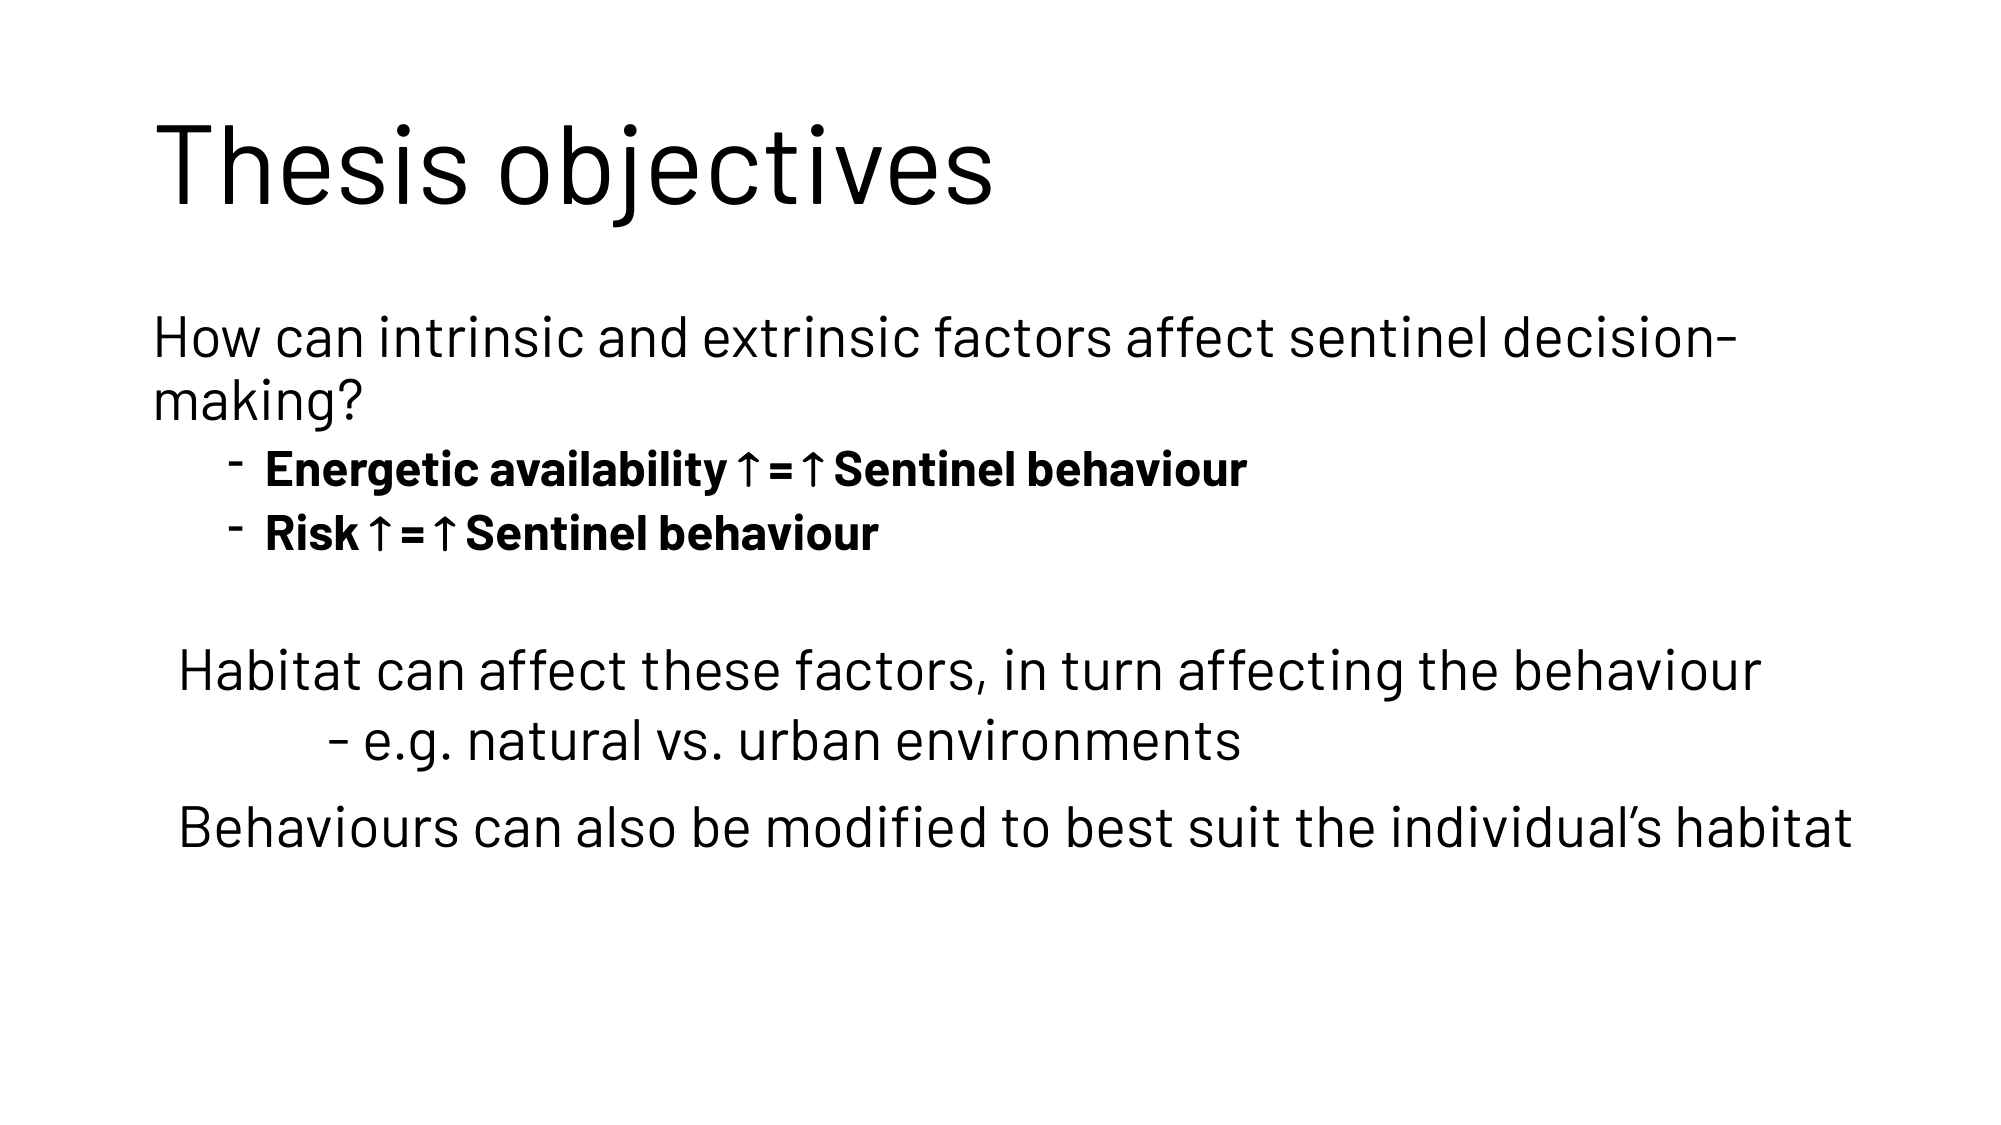

# Thesis objectives
How can intrinsic and extrinsic factors affect sentinel decision-making?
Energetic availability ↑ = ↑ Sentinel behaviour
Risk ↑ = ↑ Sentinel behaviour

Habitat can affect these factors, in turn affecting the behaviour
	- e.g. natural vs. urban environments
Behaviours can also be modified to best suit the individual’s habitat